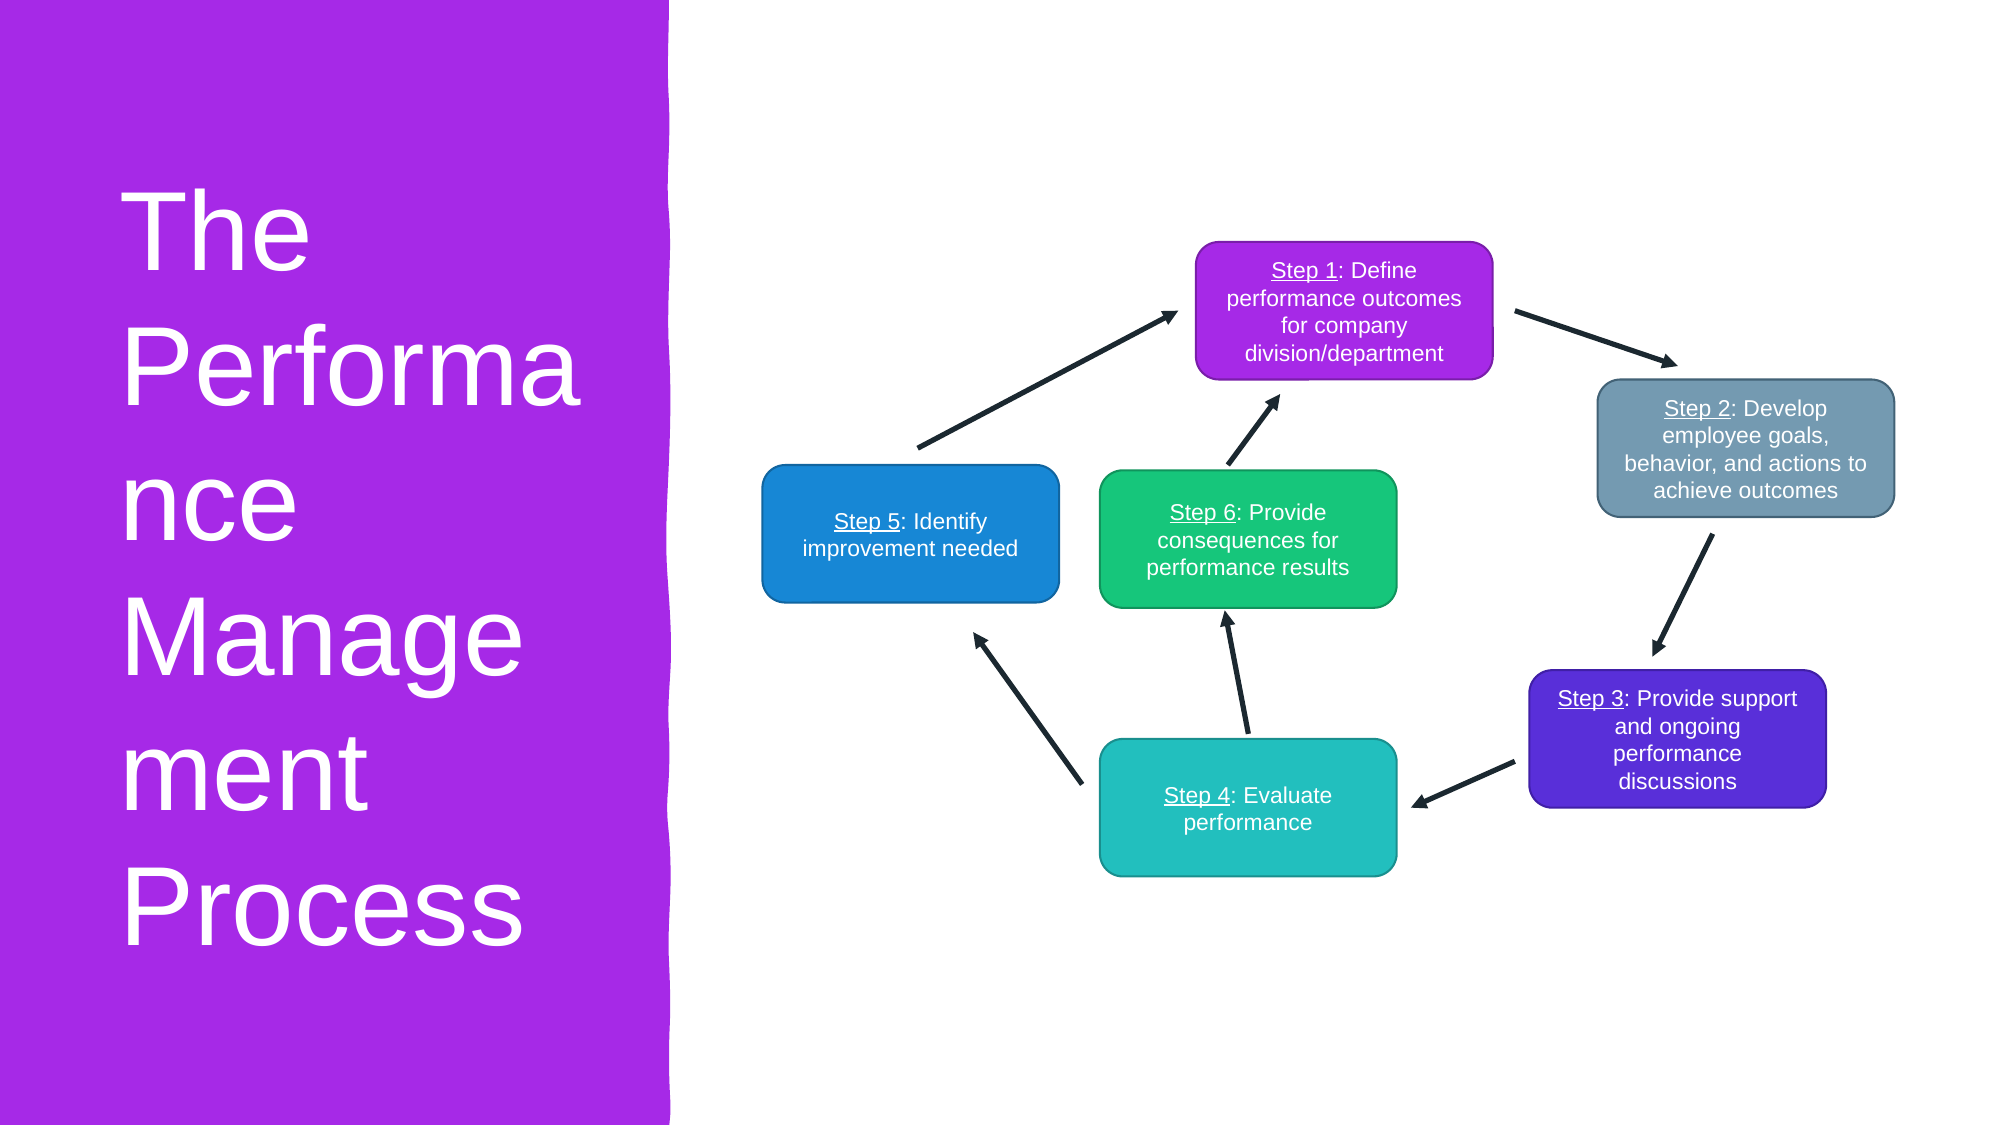

# The Performance Management Process
Step 1: Define performance outcomes for company division/department
Step 2: Develop employee goals, behavior, and actions to achieve outcomes
Step 5: Identify improvement needed
Step 6: Provide consequences for performance results
Step 3: Provide support and ongoing performance discussions
Step 4: Evaluate performance